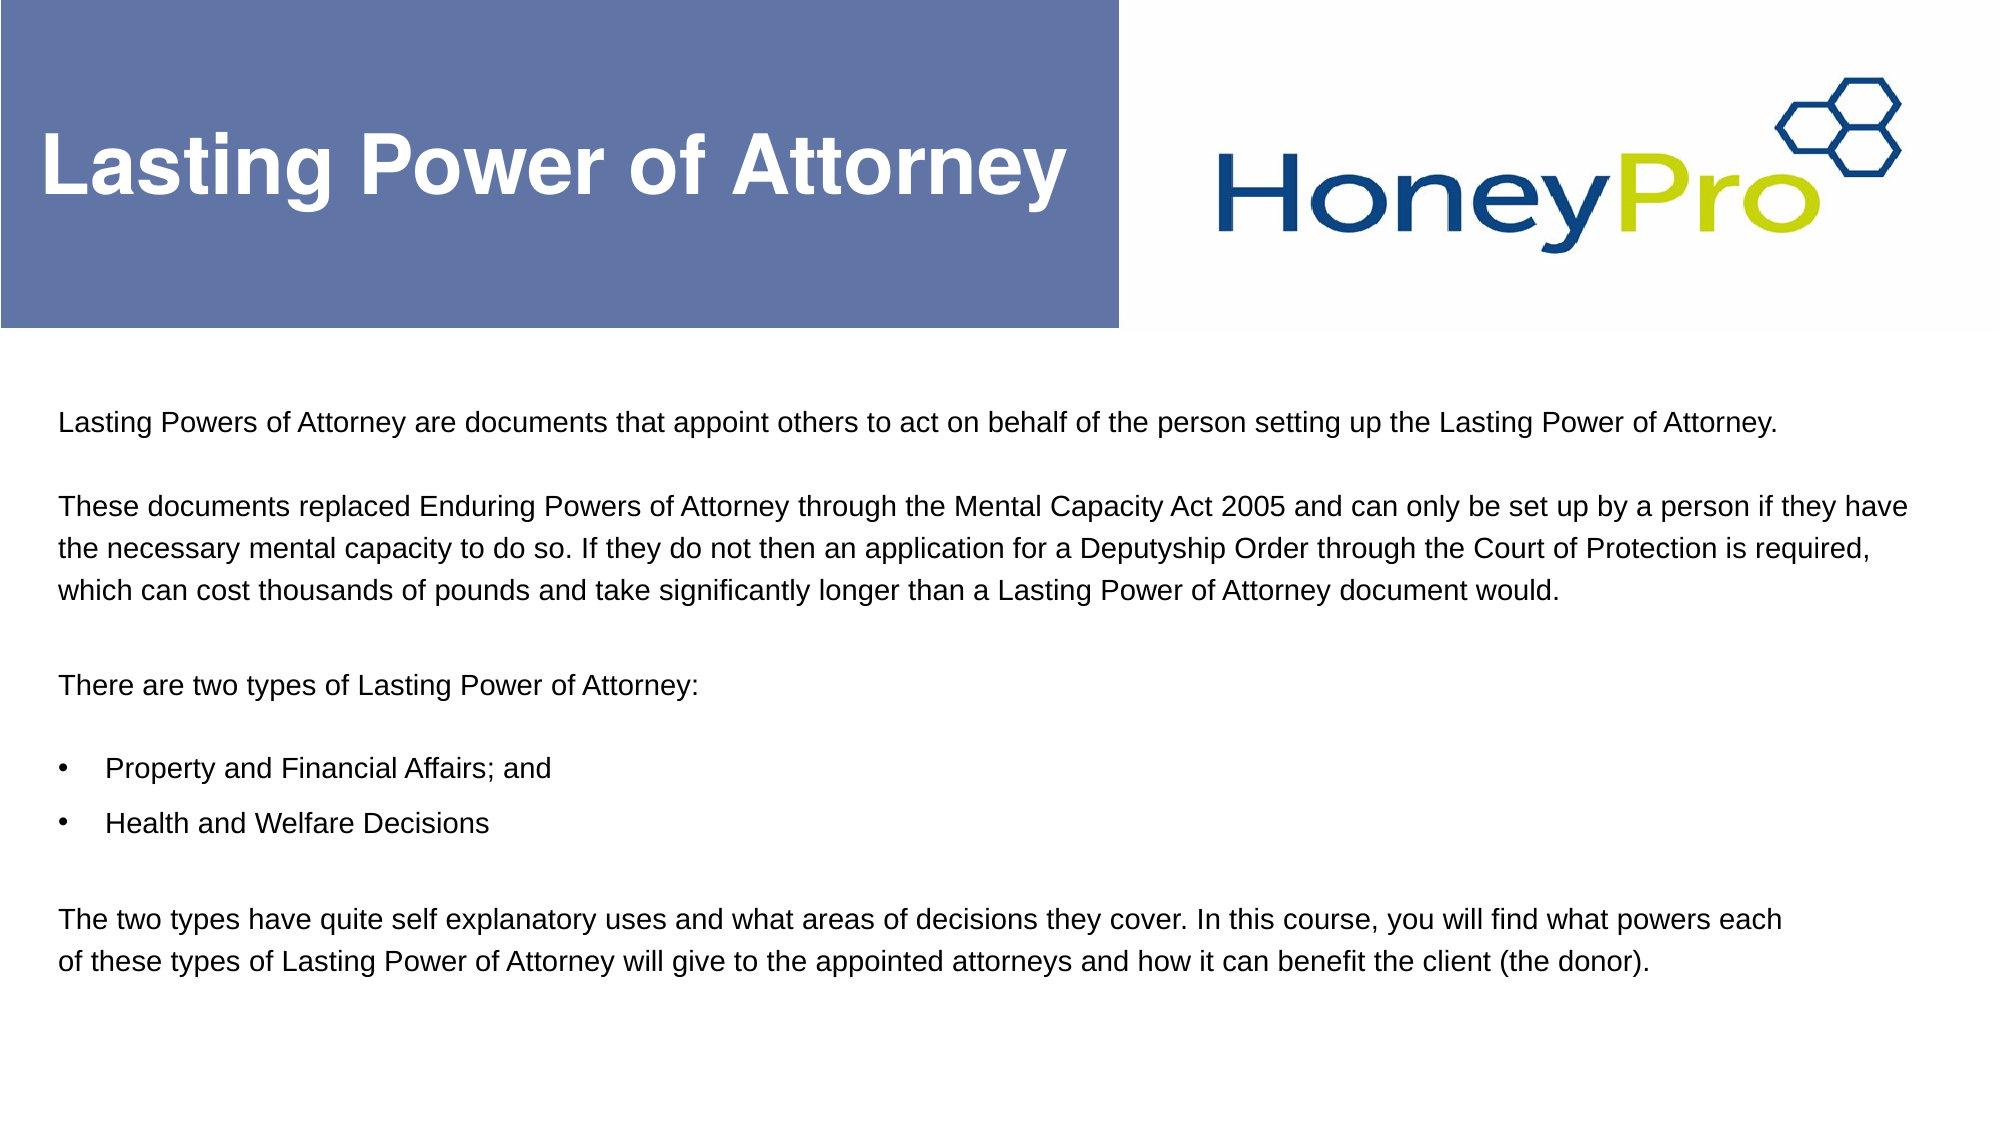

# Lasting Power of Attorney
Lasting Powers of Attorney are documents that appoint others to act on behalf of the person setting up the Lasting Power of Attorney.

These documents replaced Enduring Powers of Attorney through the Mental Capacity Act 2005 and can only be set up by a person if they have the necessary mental capacity to do so. If they do not then an application for a Deputyship Order through the Court of Protection is required, which can cost thousands of pounds and take significantly longer than a Lasting Power of Attorney document would.

There are two types of Lasting Power of Attorney:

Property and Financial Affairs; and
Health and Welfare Decisions

The two types have quite self explanatory uses and what areas of decisions they cover. In this course, you will find what powers each of these types of Lasting Power of Attorney will give to the appointed attorneys and how it can benefit the client (the donor).